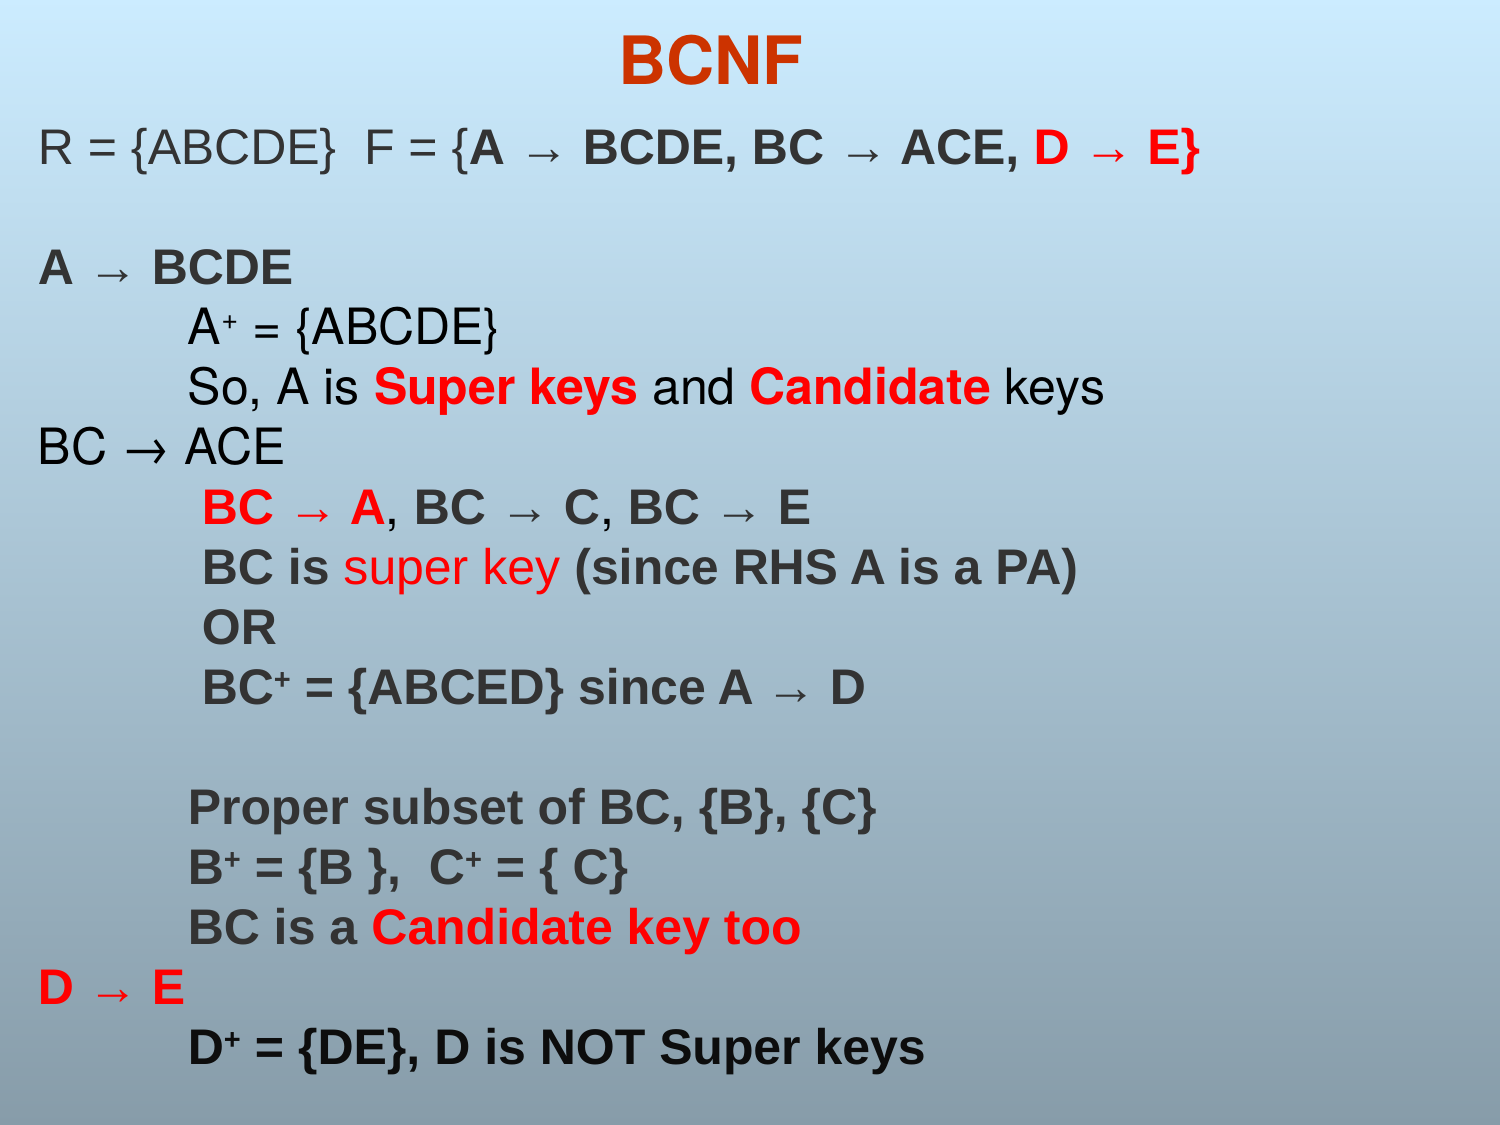

# BCNF
R = {ABCDE}  F = {A → BCDE, BC → ACE, D → E}

A → BCDE
	A+ = {ABCDE}
	So, A is Super keys and Candidate keys
BC → ACE
	 BC → A, BC → C, BC → E
	 BC is super key (since RHS A is a PA)
	 OR
	 BC+ = {ABCED} since A → D

	Proper subset of BC, {B}, {C}
	B+ = {B },  C+ = { C}
	BC is a Candidate key too
D → E
	D+ = {DE}, D is NOT Super keys